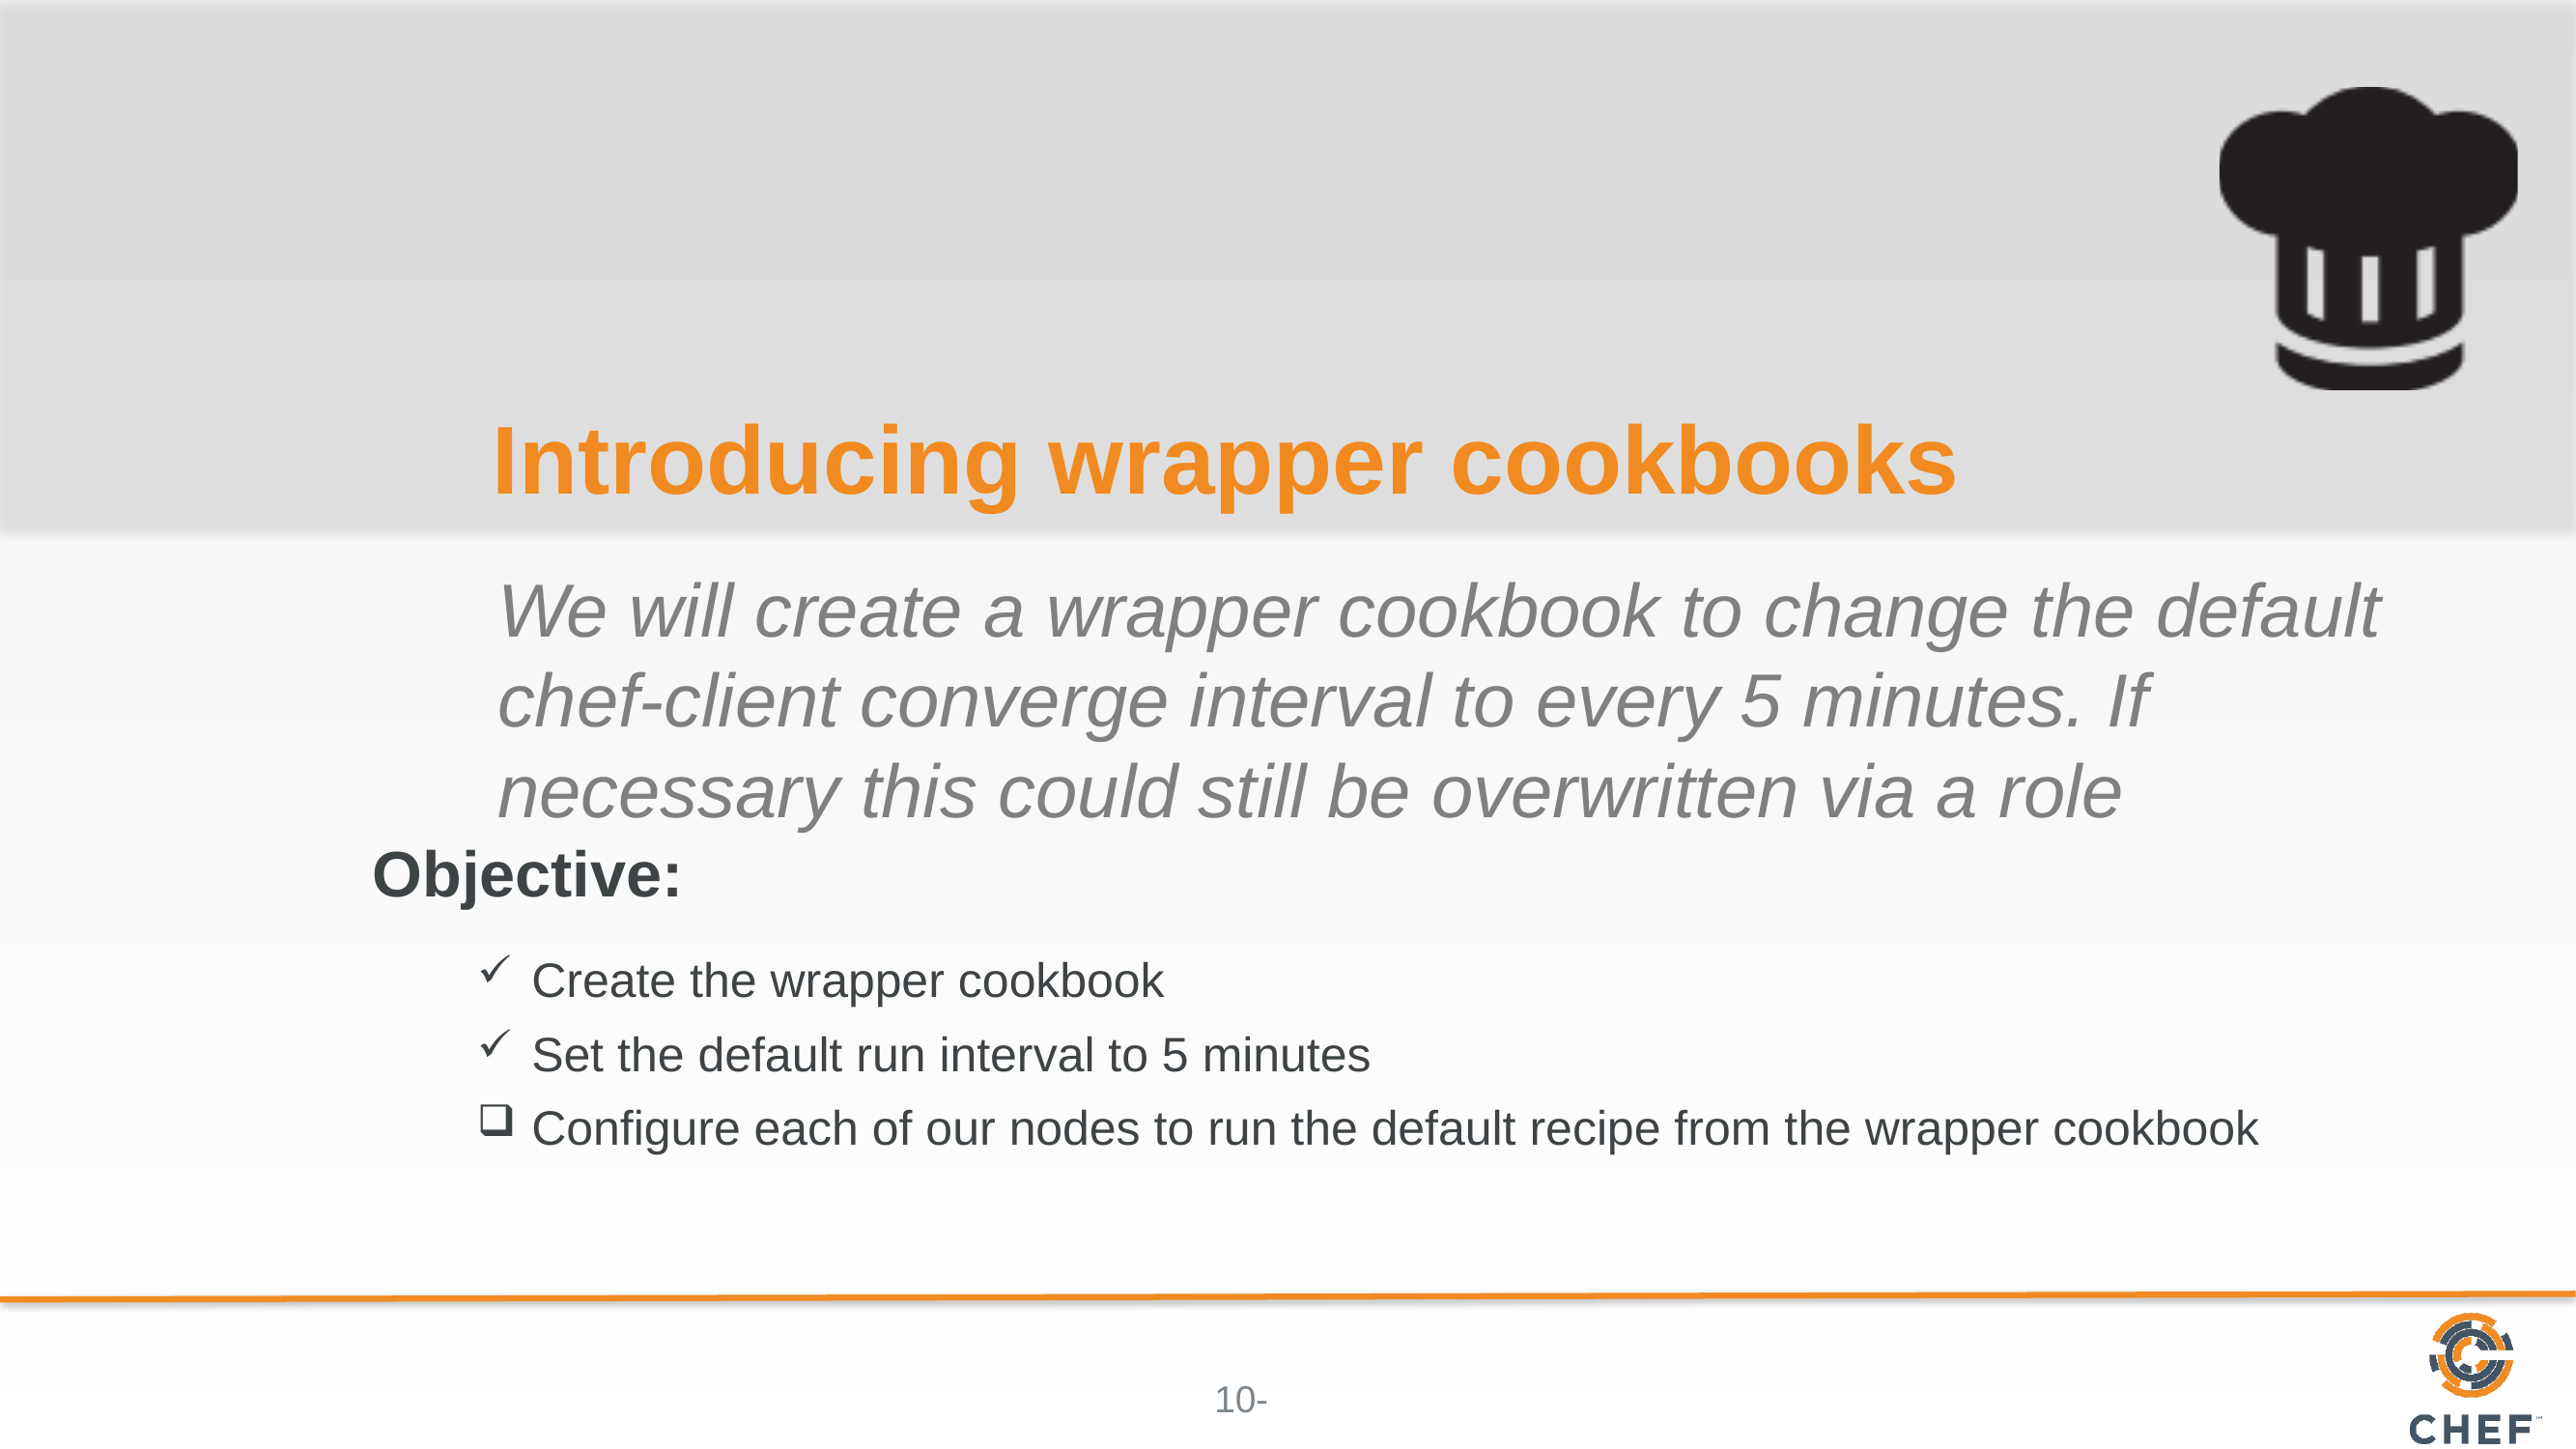

# Introducing wrapper cookbooks
We will create a wrapper cookbook to change the default chef-client converge interval to every 5 minutes. If necessary this could still be overwritten via a role
Create the wrapper cookbook
Set the default run interval to 5 minutes
Configure each of our nodes to run the default recipe from the wrapper cookbook